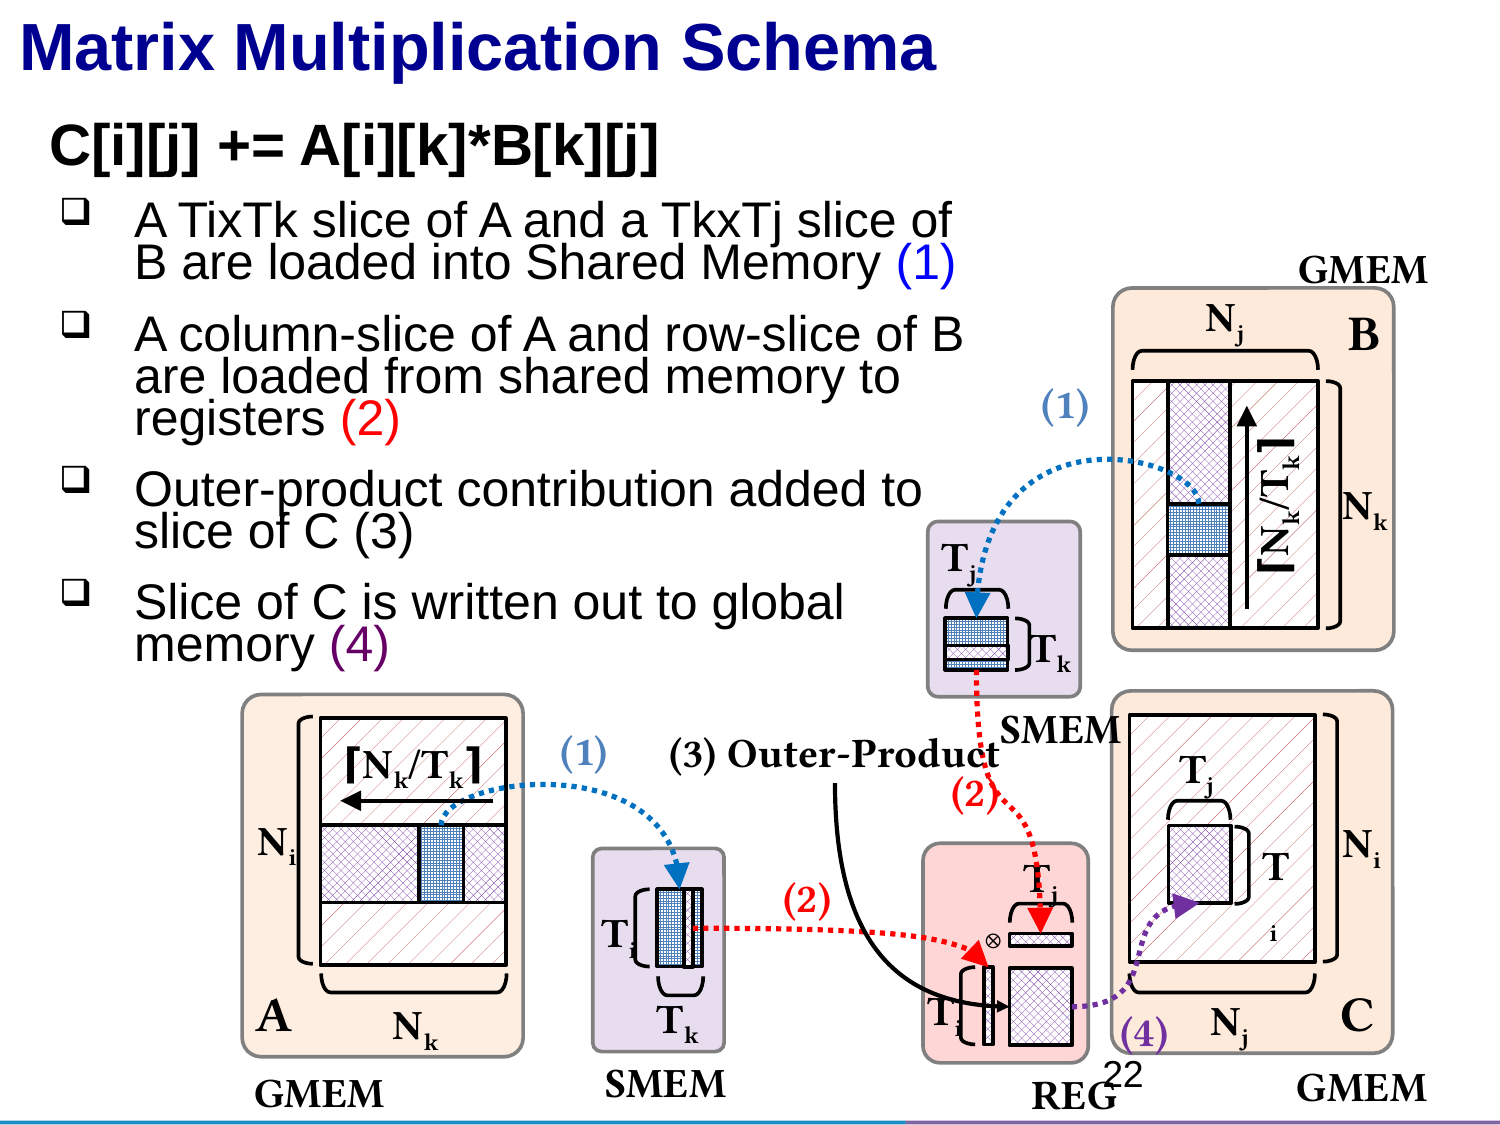

Matrix Multiplication Schema
    C[i][j] += A[i][k]*B[k][j]
A TixTk slice of A and a TkxTj slice of B are loaded into Shared Memory (1)
A column-slice of A and row-slice of B are loaded from shared memory to registers (2)
Outer-product contribution added to slice of C (3)
Slice of C is written out to global memory (4)
GMEM

Nj
B

Nk
(1)

⌈Nk/Tk⌉

Tj

Tk

SMEM

(2)

Ni

C
Nj
GMEM

Ni

A
Nk
GMEM
(1)
(3) Outer-Product
⊗
⌈Nk/Tk⌉
Tj

Ti
(4)

Tj

Ti

Tk
SMEM
(2)

Ti

22
REG